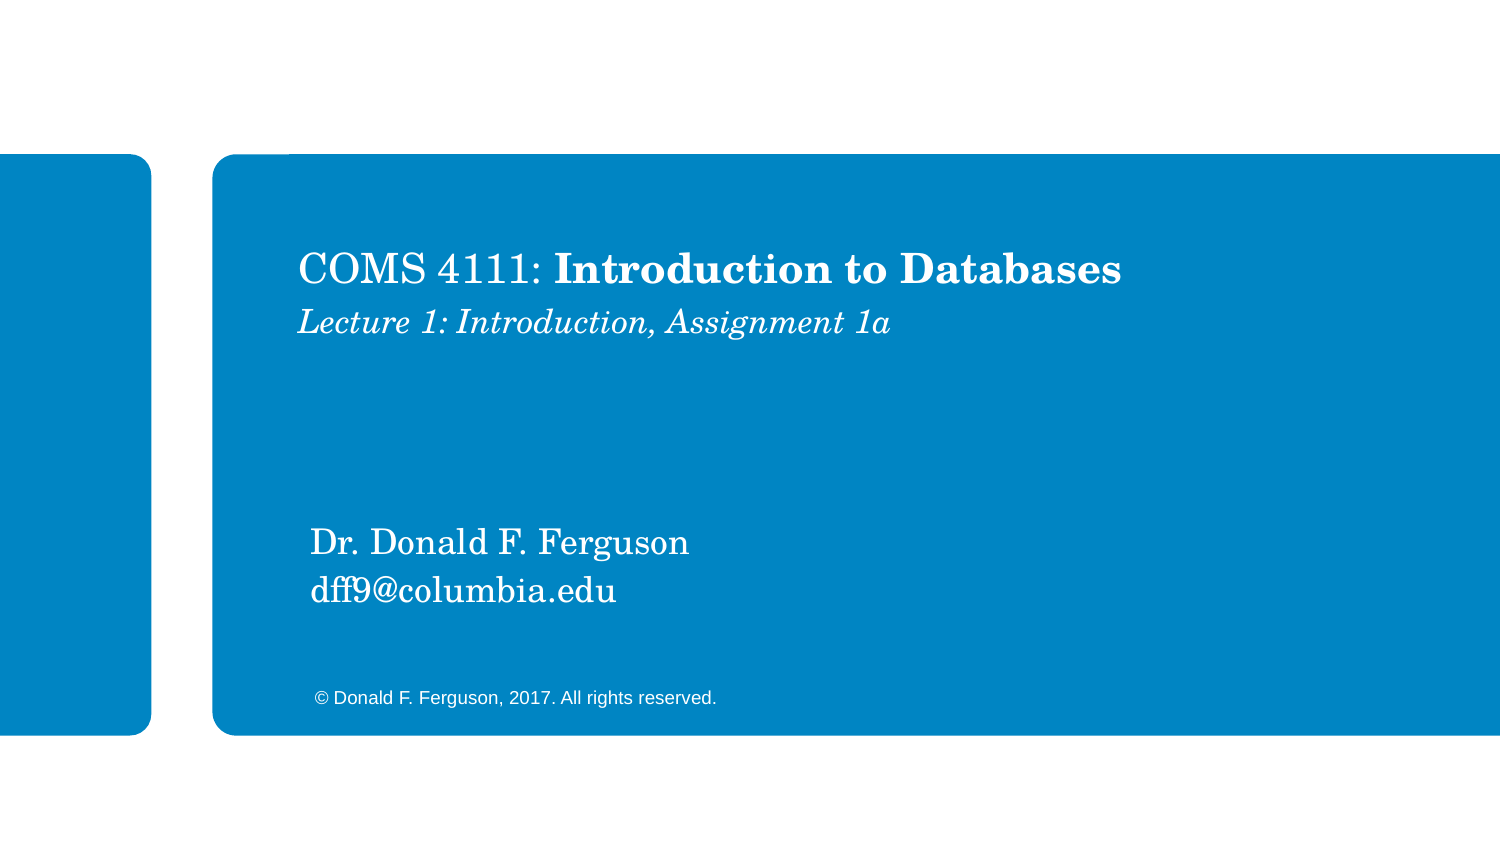

COMS 4111: Introduction to Databases
Lecture 1: Introduction, Assignment 1a
Dr. Donald F. Ferguson
dff9@columbia.edu